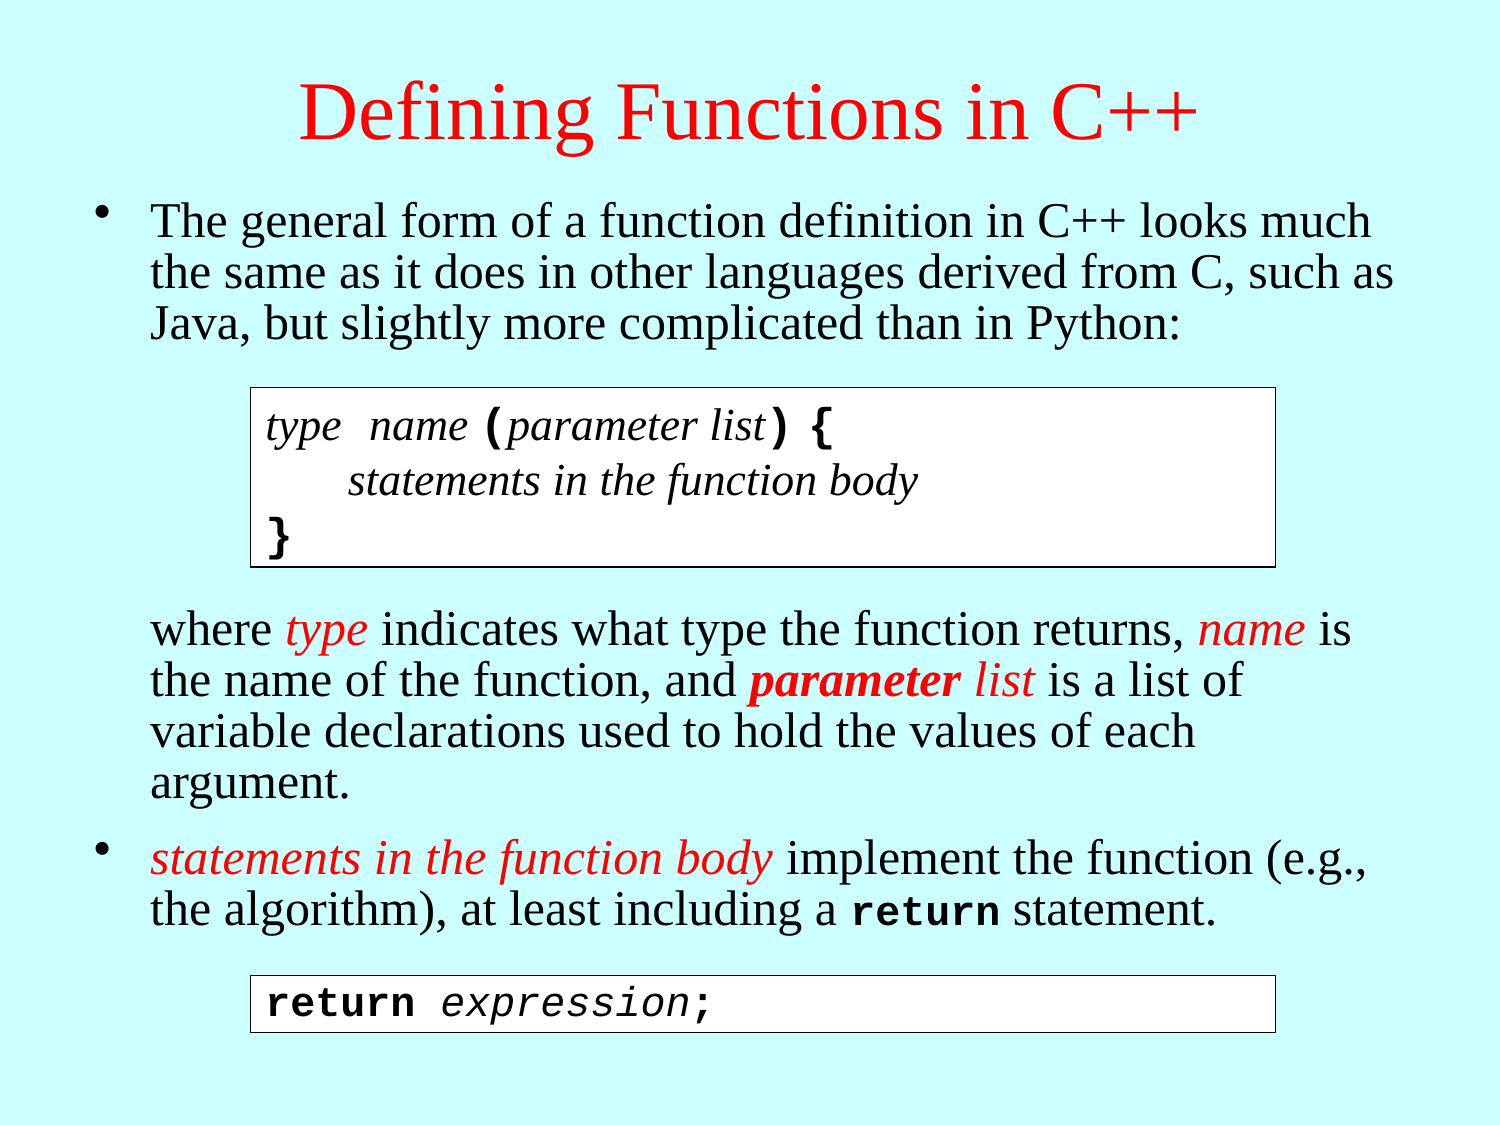

# Defining Functions in C++
The general form of a function definition in C++ looks much the same as it does in other languages derived from C, such as Java, but slightly more complicated than in Python:
where type indicates what type the function returns, name is the name of the function, and parameter list is a list of variable declarations used to hold the values of each argument.
statements in the function body implement the function (e.g., the algorithm), at least including a return statement.
type name (parameter list) {
   statements in the function body
}
return expression;